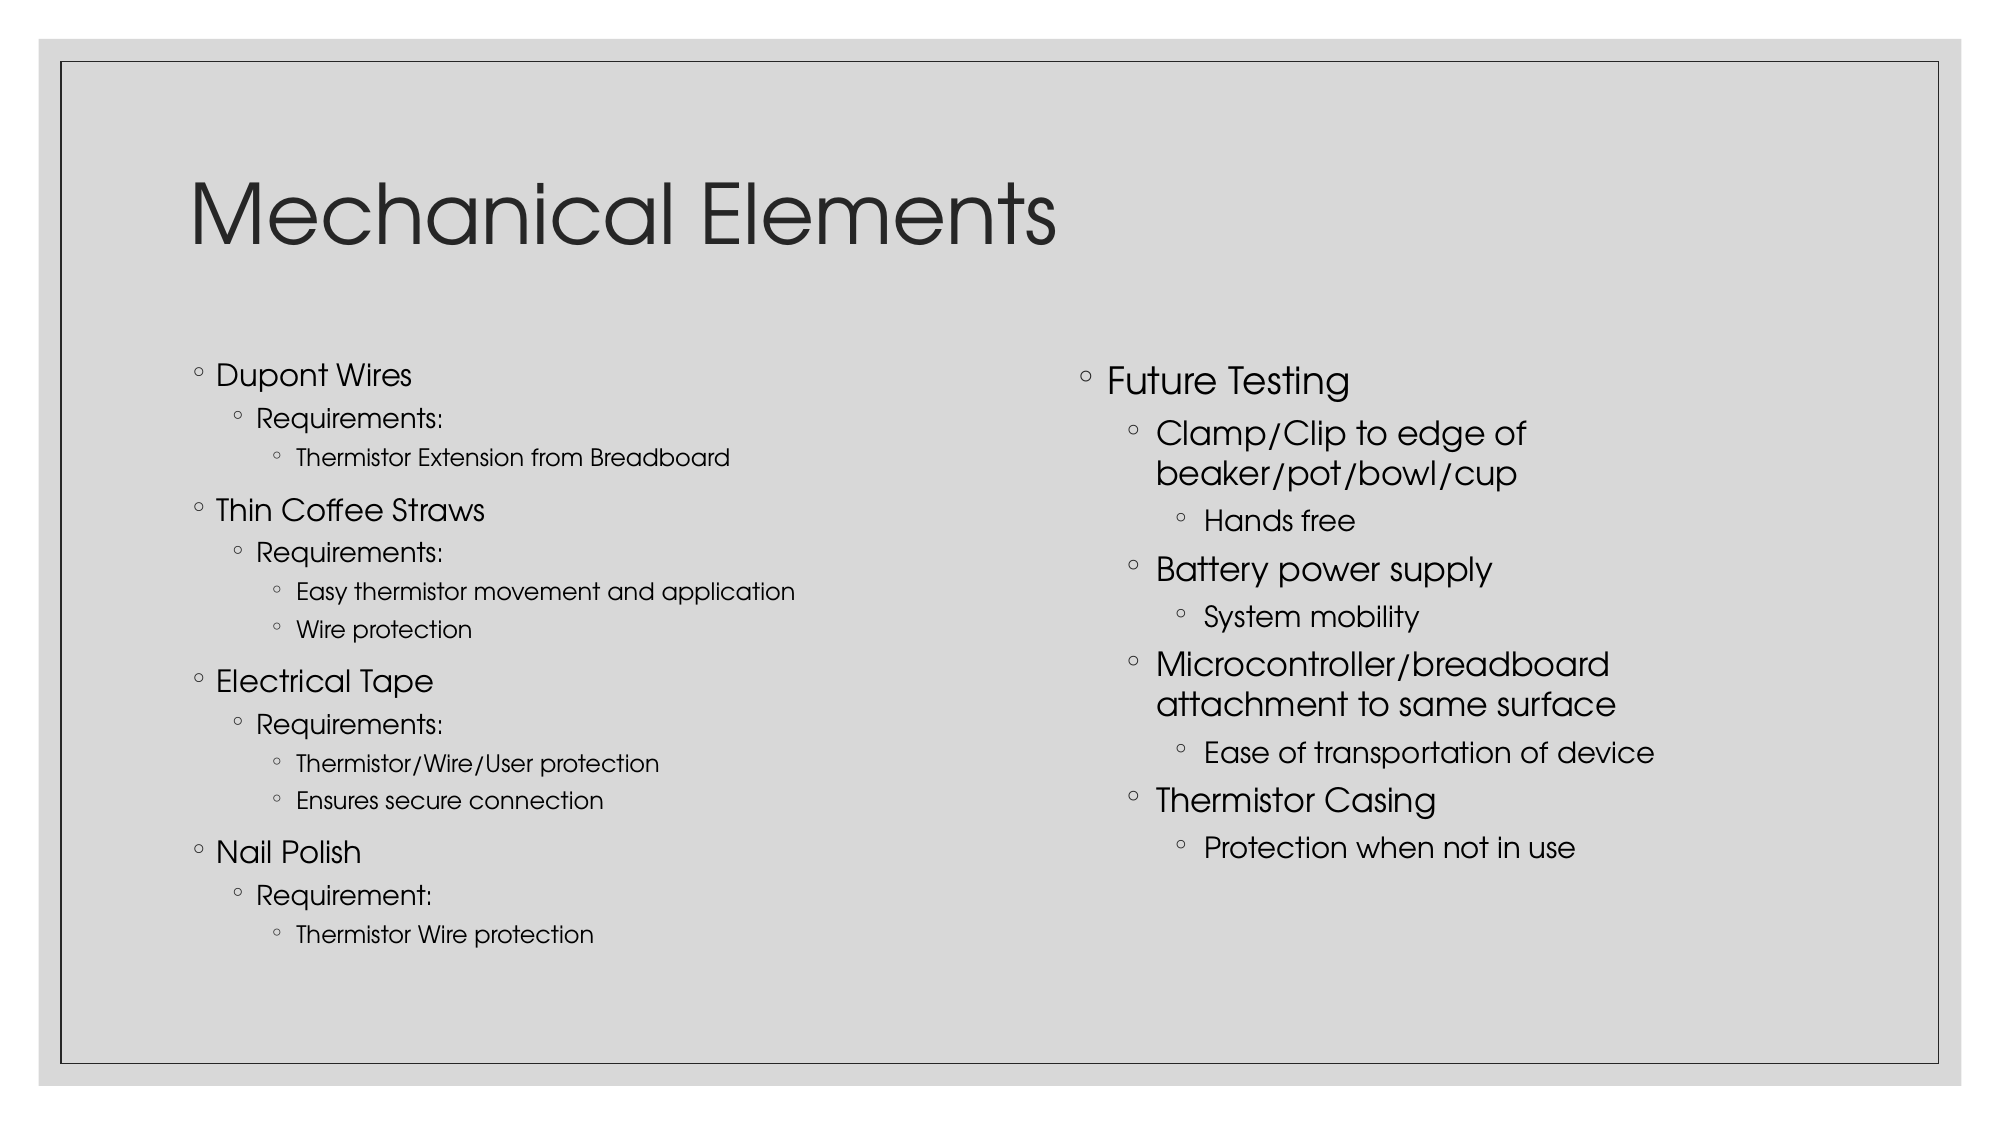

# Mechanical Elements
Dupont Wires
Requirements:
Thermistor Extension from Breadboard
Thin Coffee Straws
Requirements:
Easy thermistor movement and application
Wire protection
Electrical Tape
Requirements:
Thermistor/Wire/User protection
Ensures secure connection
Nail Polish
Requirement:
Thermistor Wire protection
Future Testing
Clamp/Clip to edge of beaker/pot/bowl/cup
Hands free
Battery power supply
System mobility
Microcontroller/breadboard attachment to same surface
Ease of transportation of device
Thermistor Casing
Protection when not in use